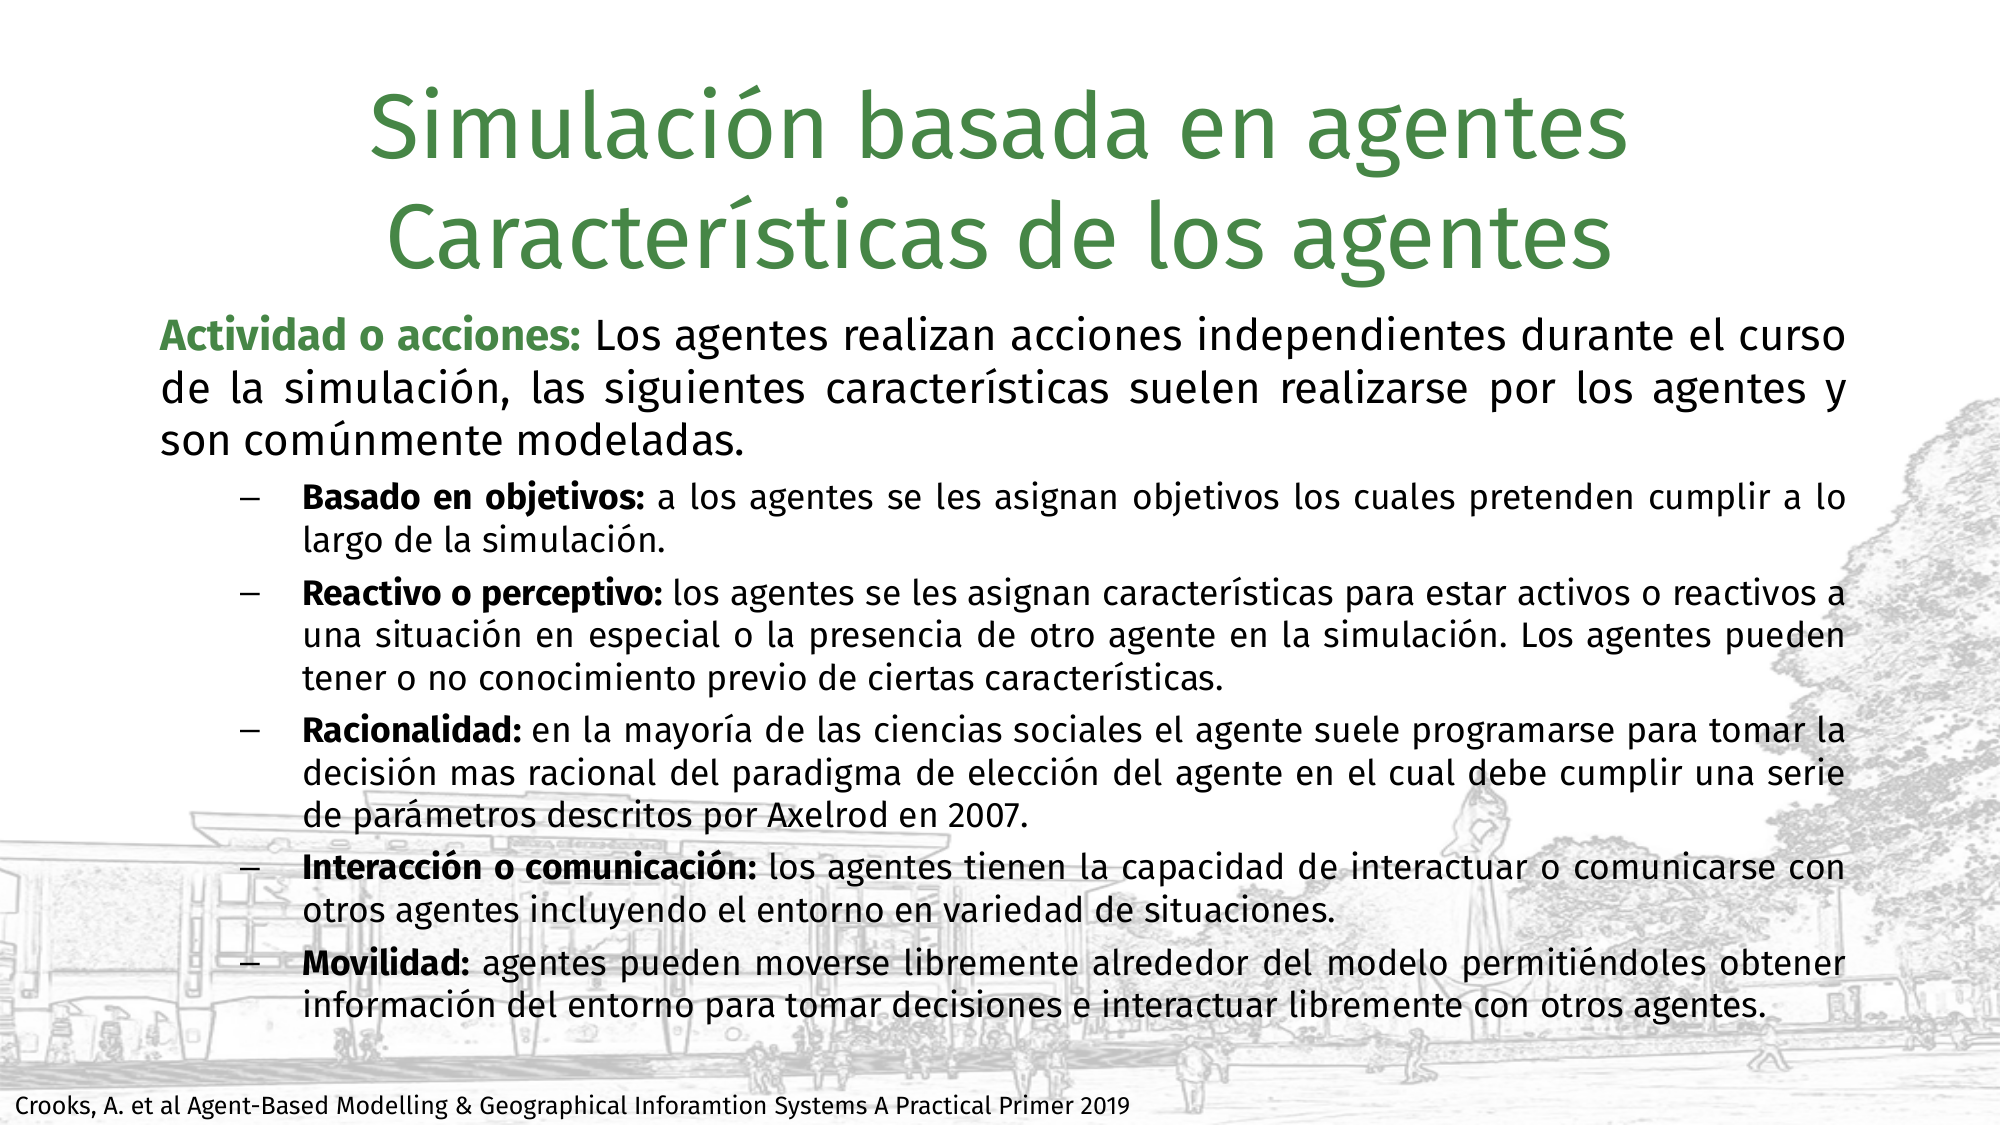

# Simulación basada en agentes Características de los agentes
Actividad o acciones: Los agentes realizan acciones independientes durante el curso de la simulación, las siguientes características suelen realizarse por los agentes y son comúnmente modeladas.
Basado en objetivos: a los agentes se les asignan objetivos los cuales pretenden cumplir a lo largo de la simulación.
Reactivo o perceptivo: los agentes se les asignan características para estar activos o reactivos a una situación en especial o la presencia de otro agente en la simulación. Los agentes pueden tener o no conocimiento previo de ciertas características.
Racionalidad: en la mayoría de las ciencias sociales el agente suele programarse para tomar la decisión mas racional del paradigma de elección del agente en el cual debe cumplir una serie de parámetros descritos por Axelrod en 2007.
Interacción o comunicación: los agentes tienen la capacidad de interactuar o comunicarse con otros agentes incluyendo el entorno en variedad de situaciones.
Movilidad: agentes pueden moverse libremente alrededor del modelo permitiéndoles obtener información del entorno para tomar decisiones e interactuar libremente con otros agentes.
Crooks, A. et al Agent-Based Modelling & Geographical Inforamtion Systems A Practical Primer 2019